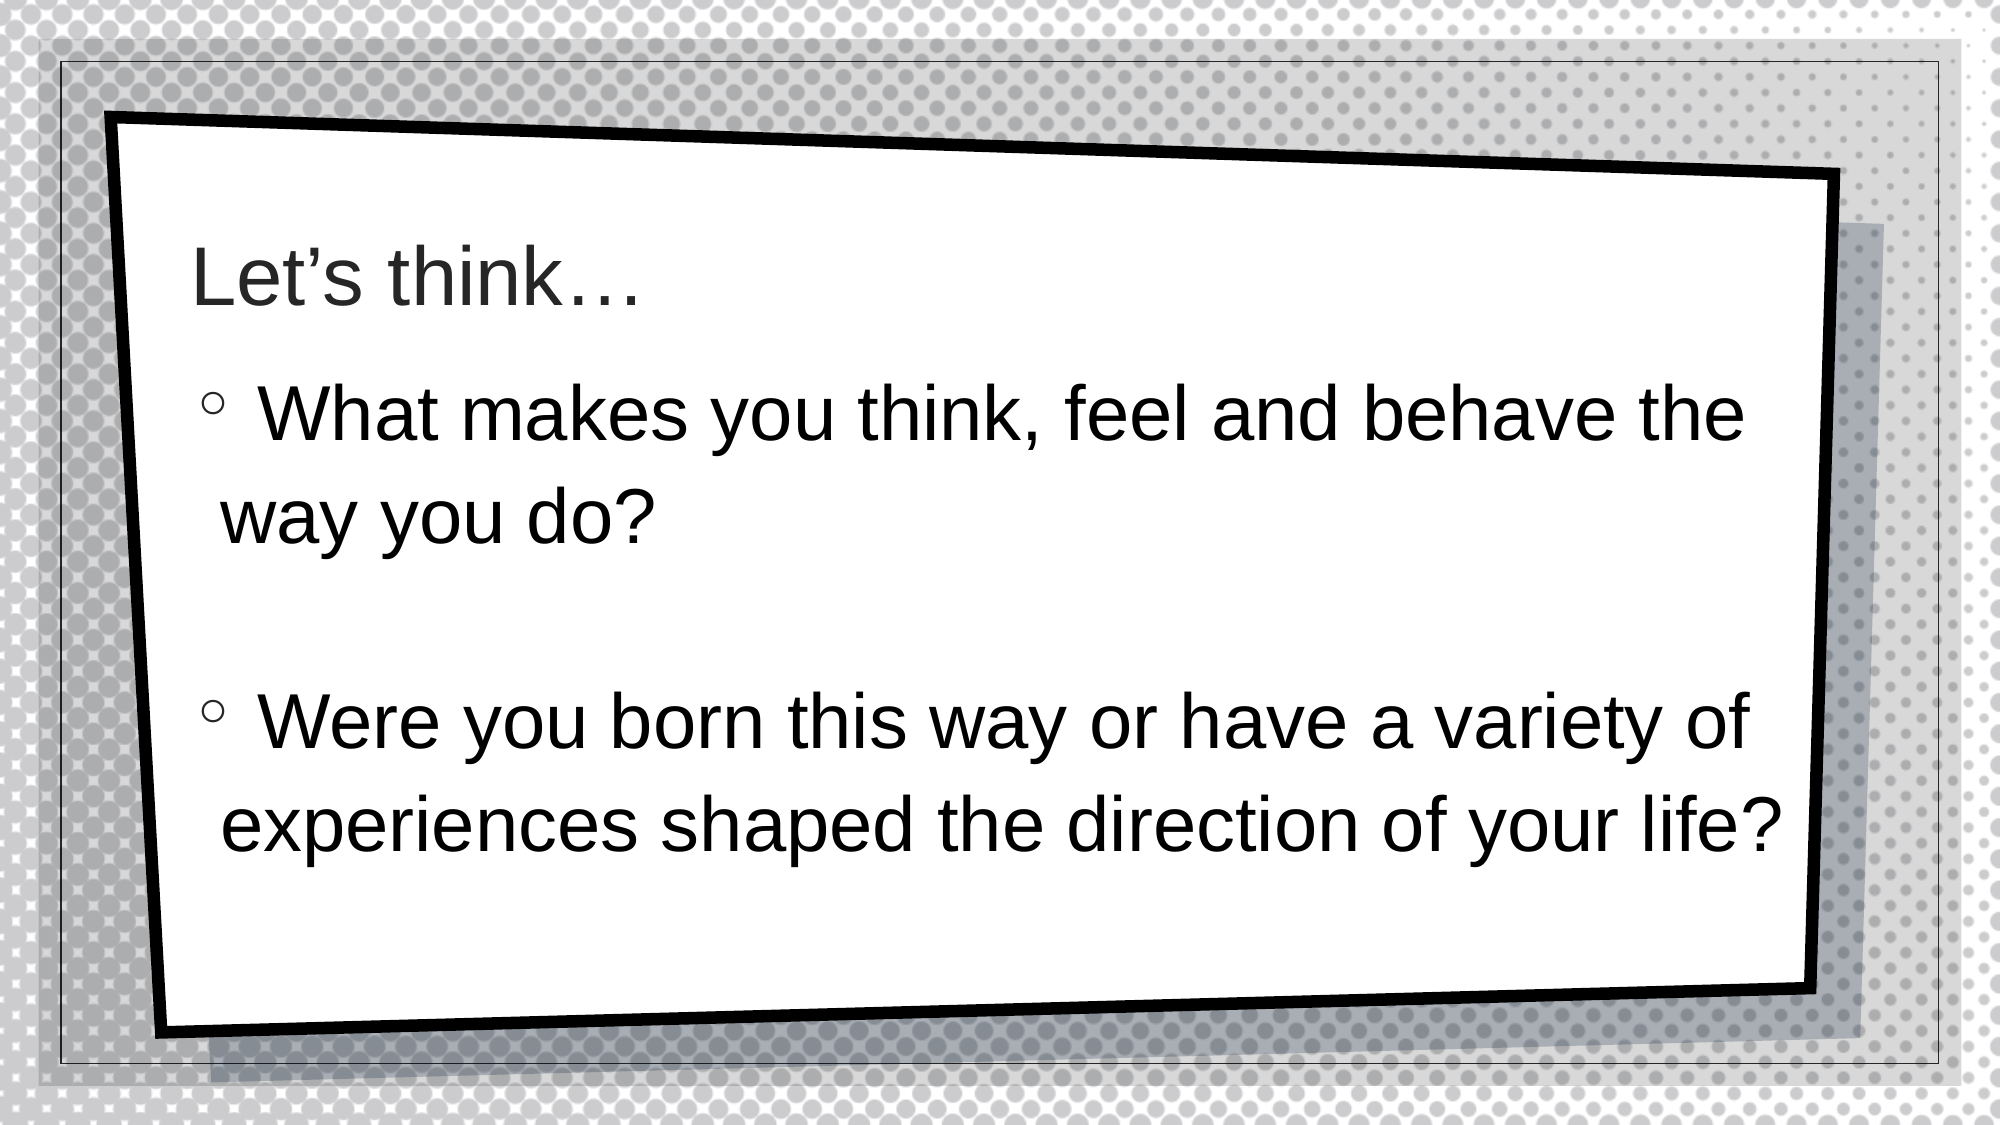

# Let’s think…
 What makes you think, feel and behave the way you do?

 Were you born this way or have a variety of experiences shaped the direction of your life?